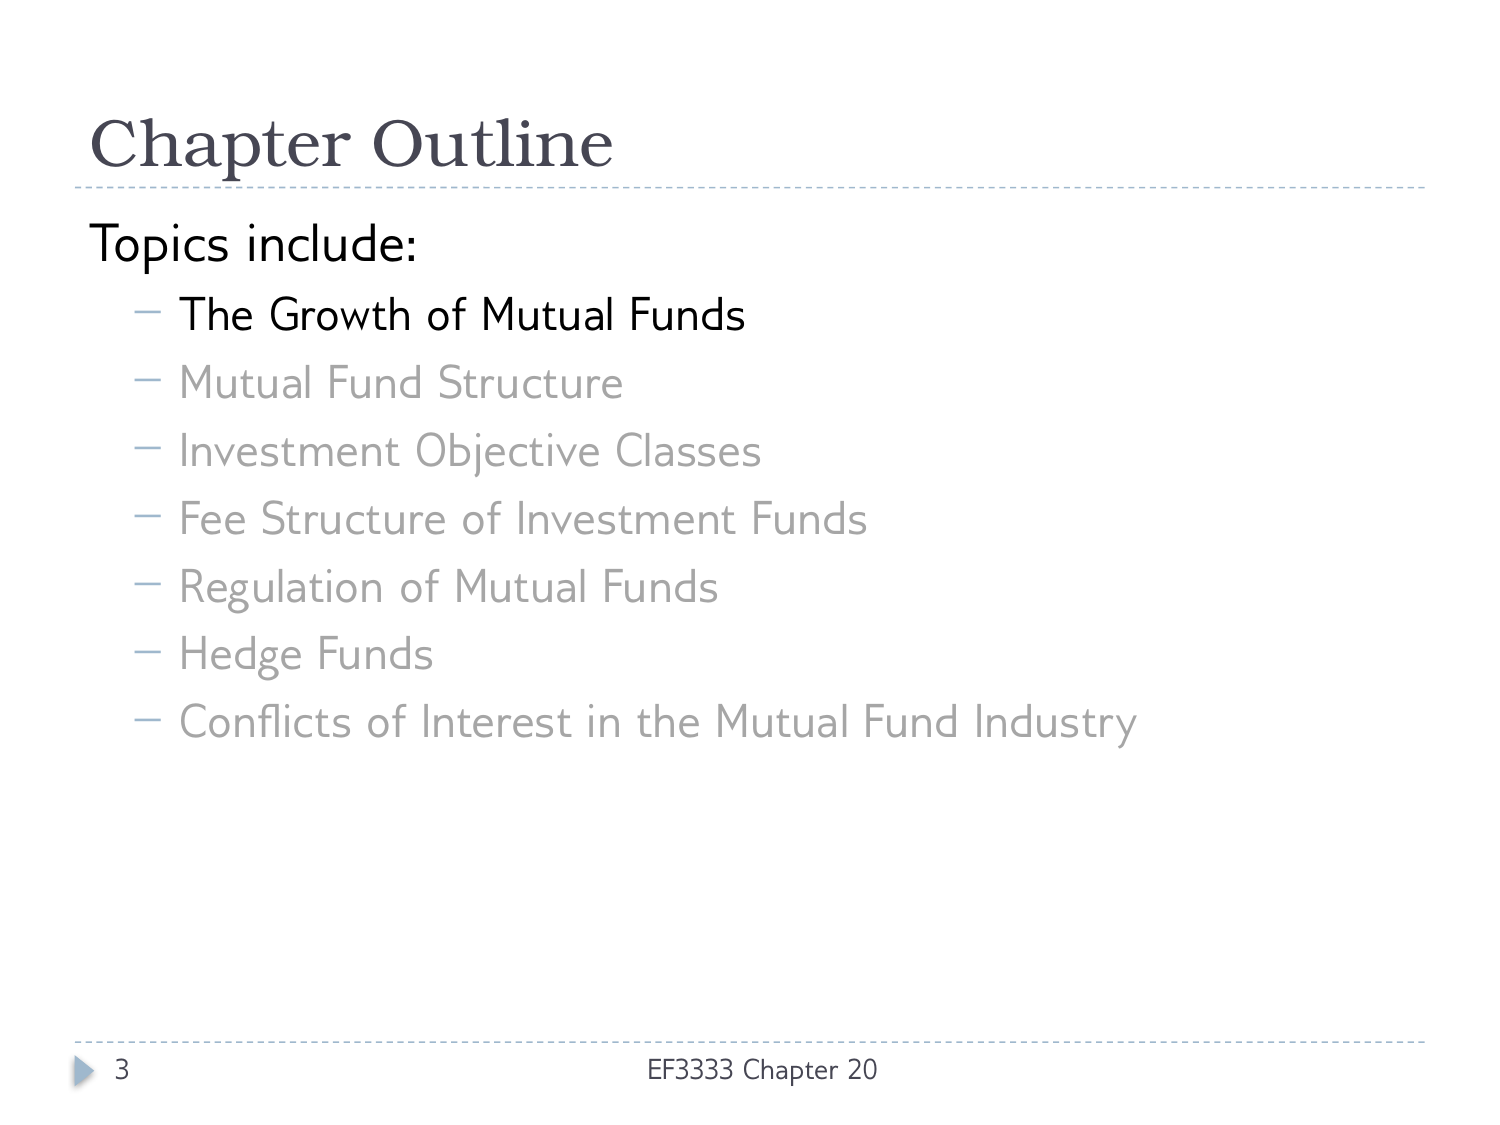

# Chapter Outline
Topics include:
The Growth of Mutual Funds
Mutual Fund Structure
Investment Objective Classes
Fee Structure of Investment Funds
Regulation of Mutual Funds
Hedge Funds
Conflicts of Interest in the Mutual Fund Industry

3
EF3333 Chapter 20